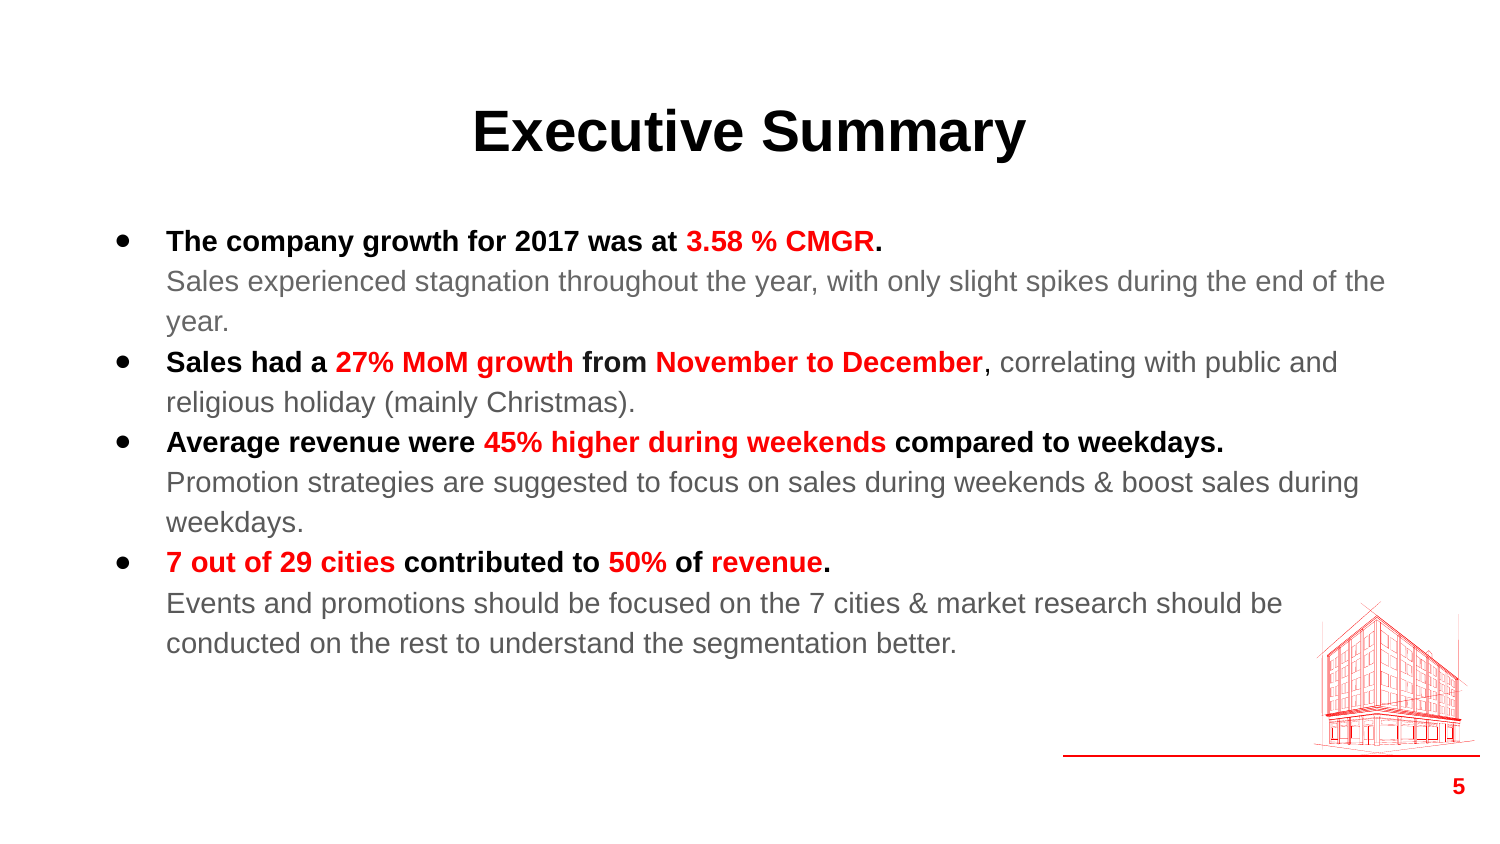

# Executive Summary
The company growth for 2017 was at 3.58 % CMGR.
Sales experienced stagnation throughout the year, with only slight spikes during the end of the year.
Sales had a 27% MoM growth from November to December, correlating with public and religious holiday (mainly Christmas).
Average revenue were 45% higher during weekends compared to weekdays.
Promotion strategies are suggested to focus on sales during weekends & boost sales during weekdays.
7 out of 29 cities contributed to 50% of revenue.
Events and promotions should be focused on the 7 cities & market research should be conducted on the rest to understand the segmentation better.